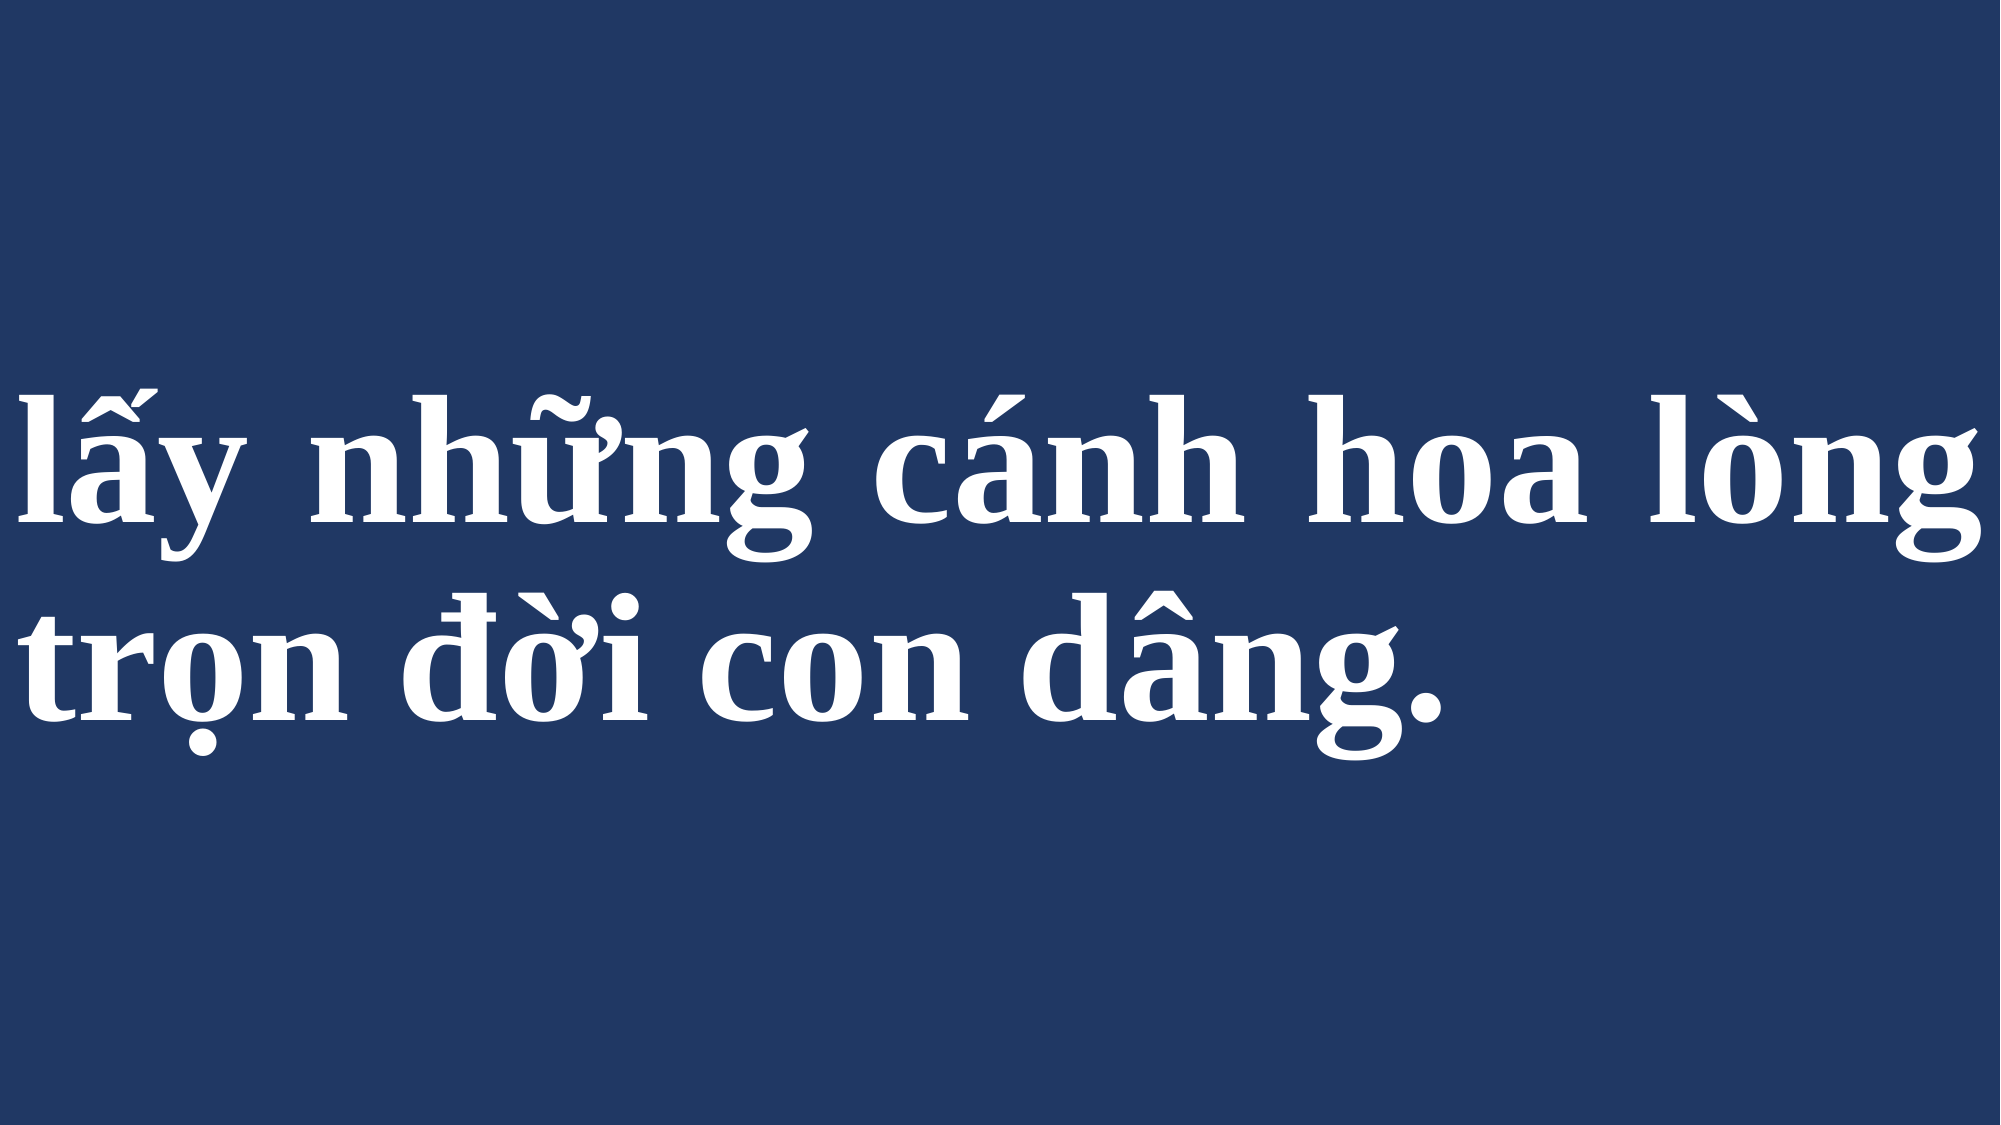

# lấy những cánh hoa lòng trọn đời con dâng.